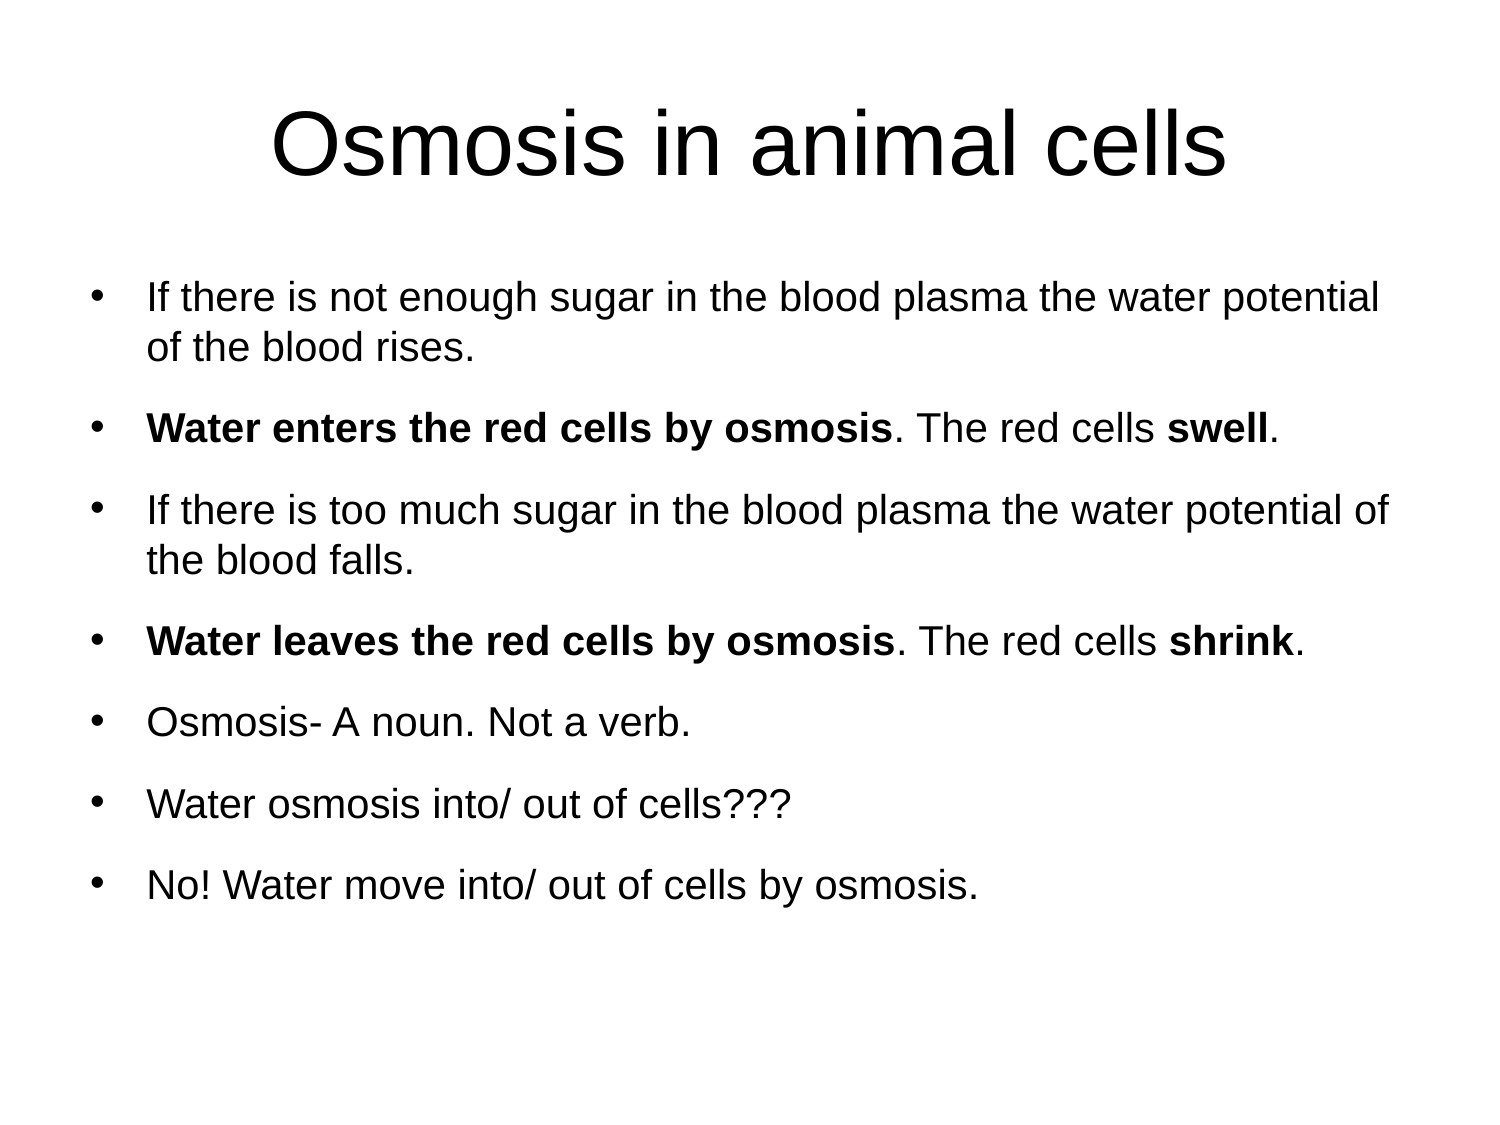

# Osmosis in animal cells
If there is not enough sugar in the blood plasma the water potential of the blood rises.
Water enters the red cells by osmosis. The red cells swell.
If there is too much sugar in the blood plasma the water potential of the blood falls.
Water leaves the red cells by osmosis. The red cells shrink.
Osmosis- A noun. Not a verb.
Water osmosis into/ out of cells???
No! Water move into/ out of cells by osmosis.